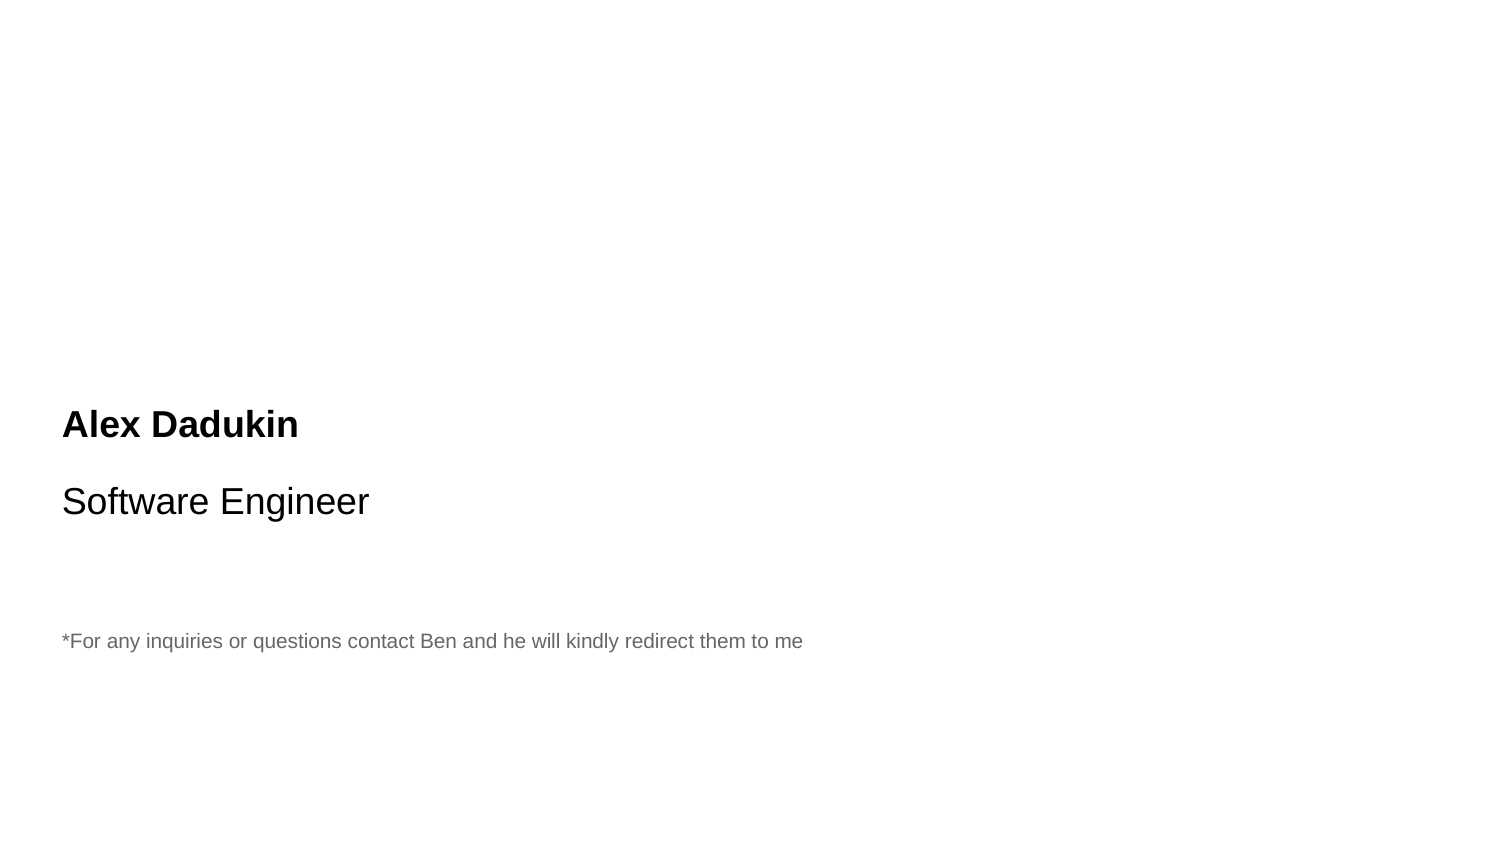

Alex Dadukin
Software Engineer

*For any inquiries or questions contact Ben and he will kindly redirect them to me